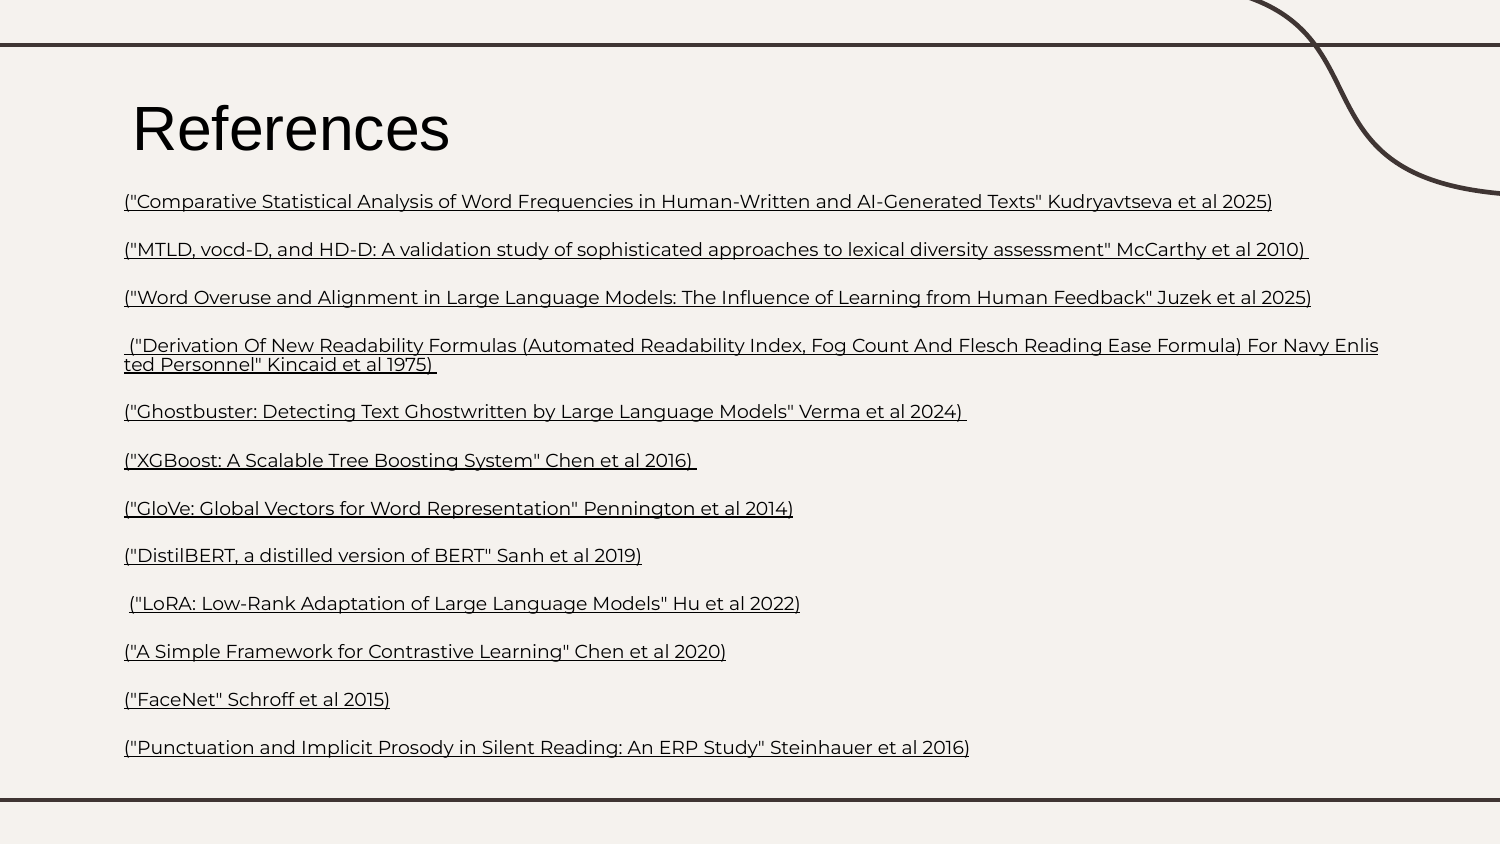

# References
("Comparative Statistical Analysis of Word Frequencies in Human-Written and AI-Generated Texts" Kudryavtseva et al 2025)
("MTLD, vocd-D, and HD-D: A validation study of sophisticated approaches to lexical diversity assessment" McCarthy et al 2010)
("Word Overuse and Alignment in Large Language Models: The Influence of Learning from Human Feedback" Juzek et al 2025)
 ("Derivation Of New Readability Formulas (Automated Readability Index, Fog Count And Flesch Reading Ease Formula) For Navy Enlisted Personnel" Kincaid et al 1975)
("Ghostbuster: Detecting Text Ghostwritten by Large Language Models" Verma et al 2024)
("XGBoost: A Scalable Tree Boosting System" Chen et al 2016)
("GloVe: Global Vectors for Word Representation" Pennington et al 2014)
("DistilBERT, a distilled version of BERT" Sanh et al 2019)
 ("LoRA: Low-Rank Adaptation of Large Language Models" Hu et al 2022)
("A Simple Framework for Contrastive Learning" Chen et al 2020)
("FaceNet" Schroff et al 2015)
("Punctuation and Implicit Prosody in Silent Reading: An ERP Study" Steinhauer et al 2016)